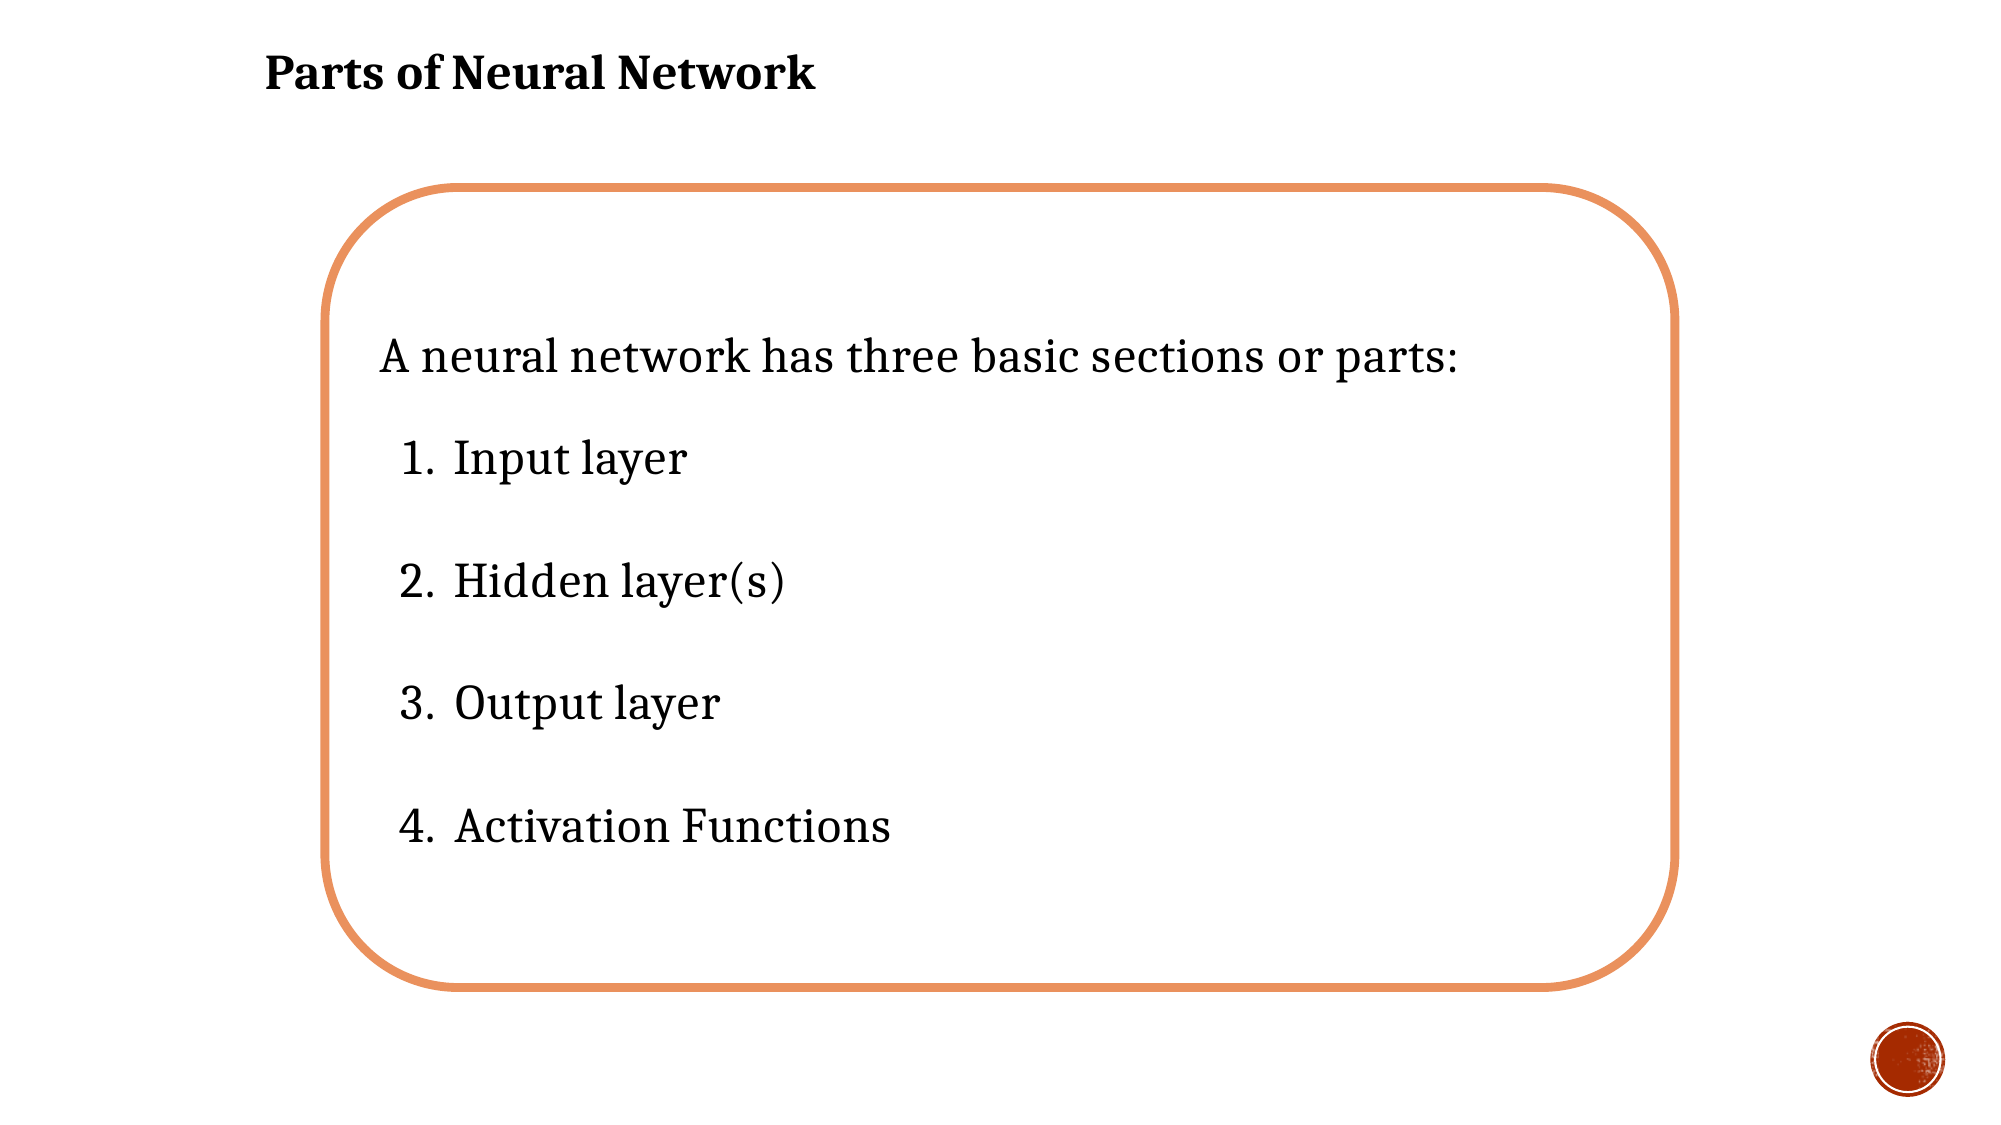

Parts of Neural Network
A neural network has three basic sections or parts:
Input layer
Hidden layer(s)
Output layer
Activation Functions